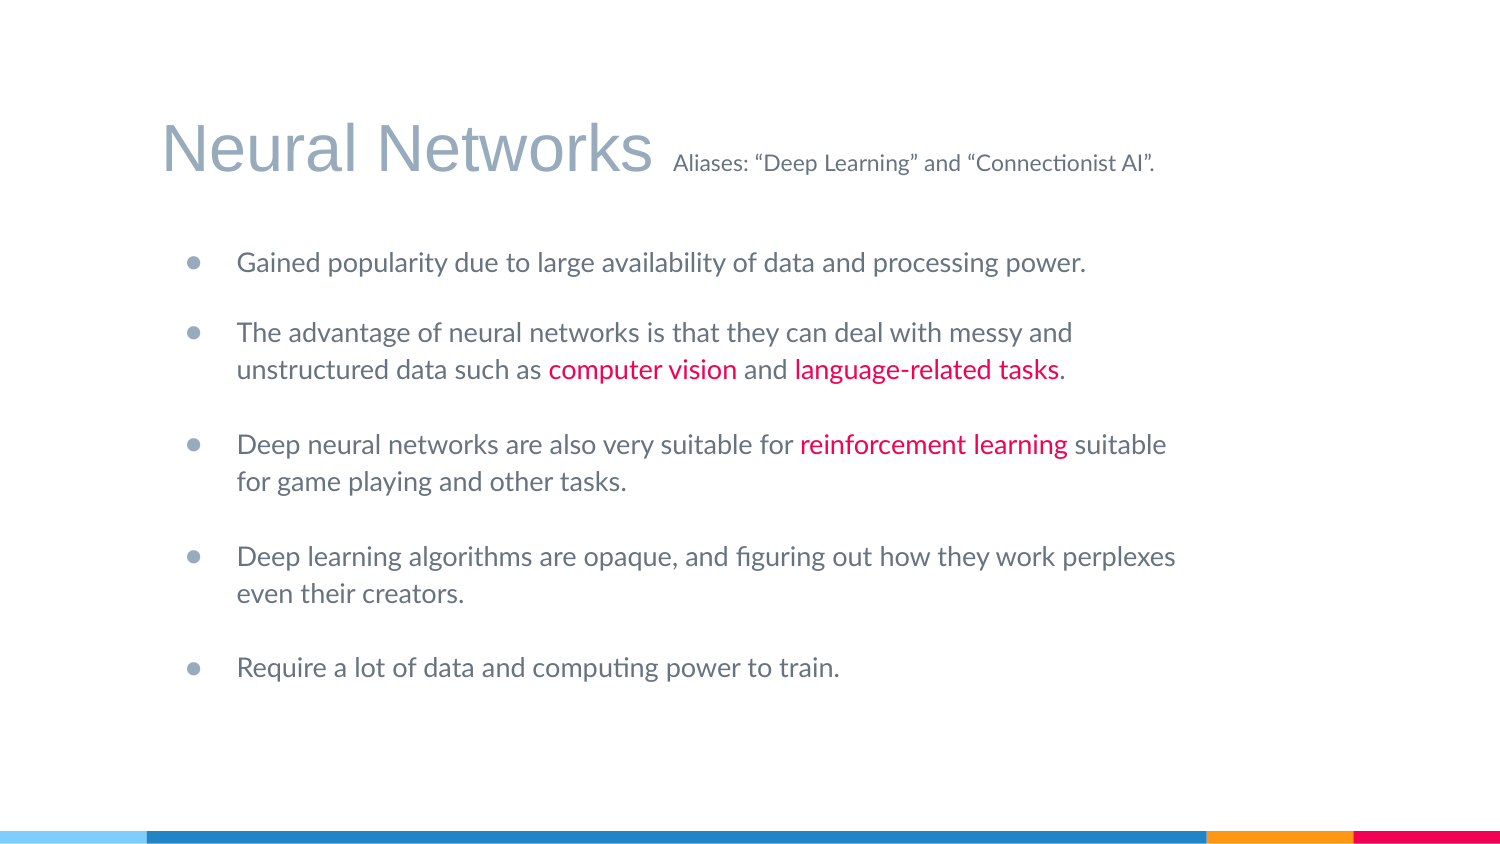

# Neural Networks Aliases: “Deep Learning” and “Connectionist AI”.
Gained popularity due to large availability of data and processing power.
The advantage of neural networks is that they can deal with messy and unstructured data such as computer vision and language-related tasks.
Deep neural networks are also very suitable for reinforcement learning suitable for game playing and other tasks.
Deep learning algorithms are opaque, and figuring out how they work perplexes even their creators.
Require a lot of data and computing power to train.